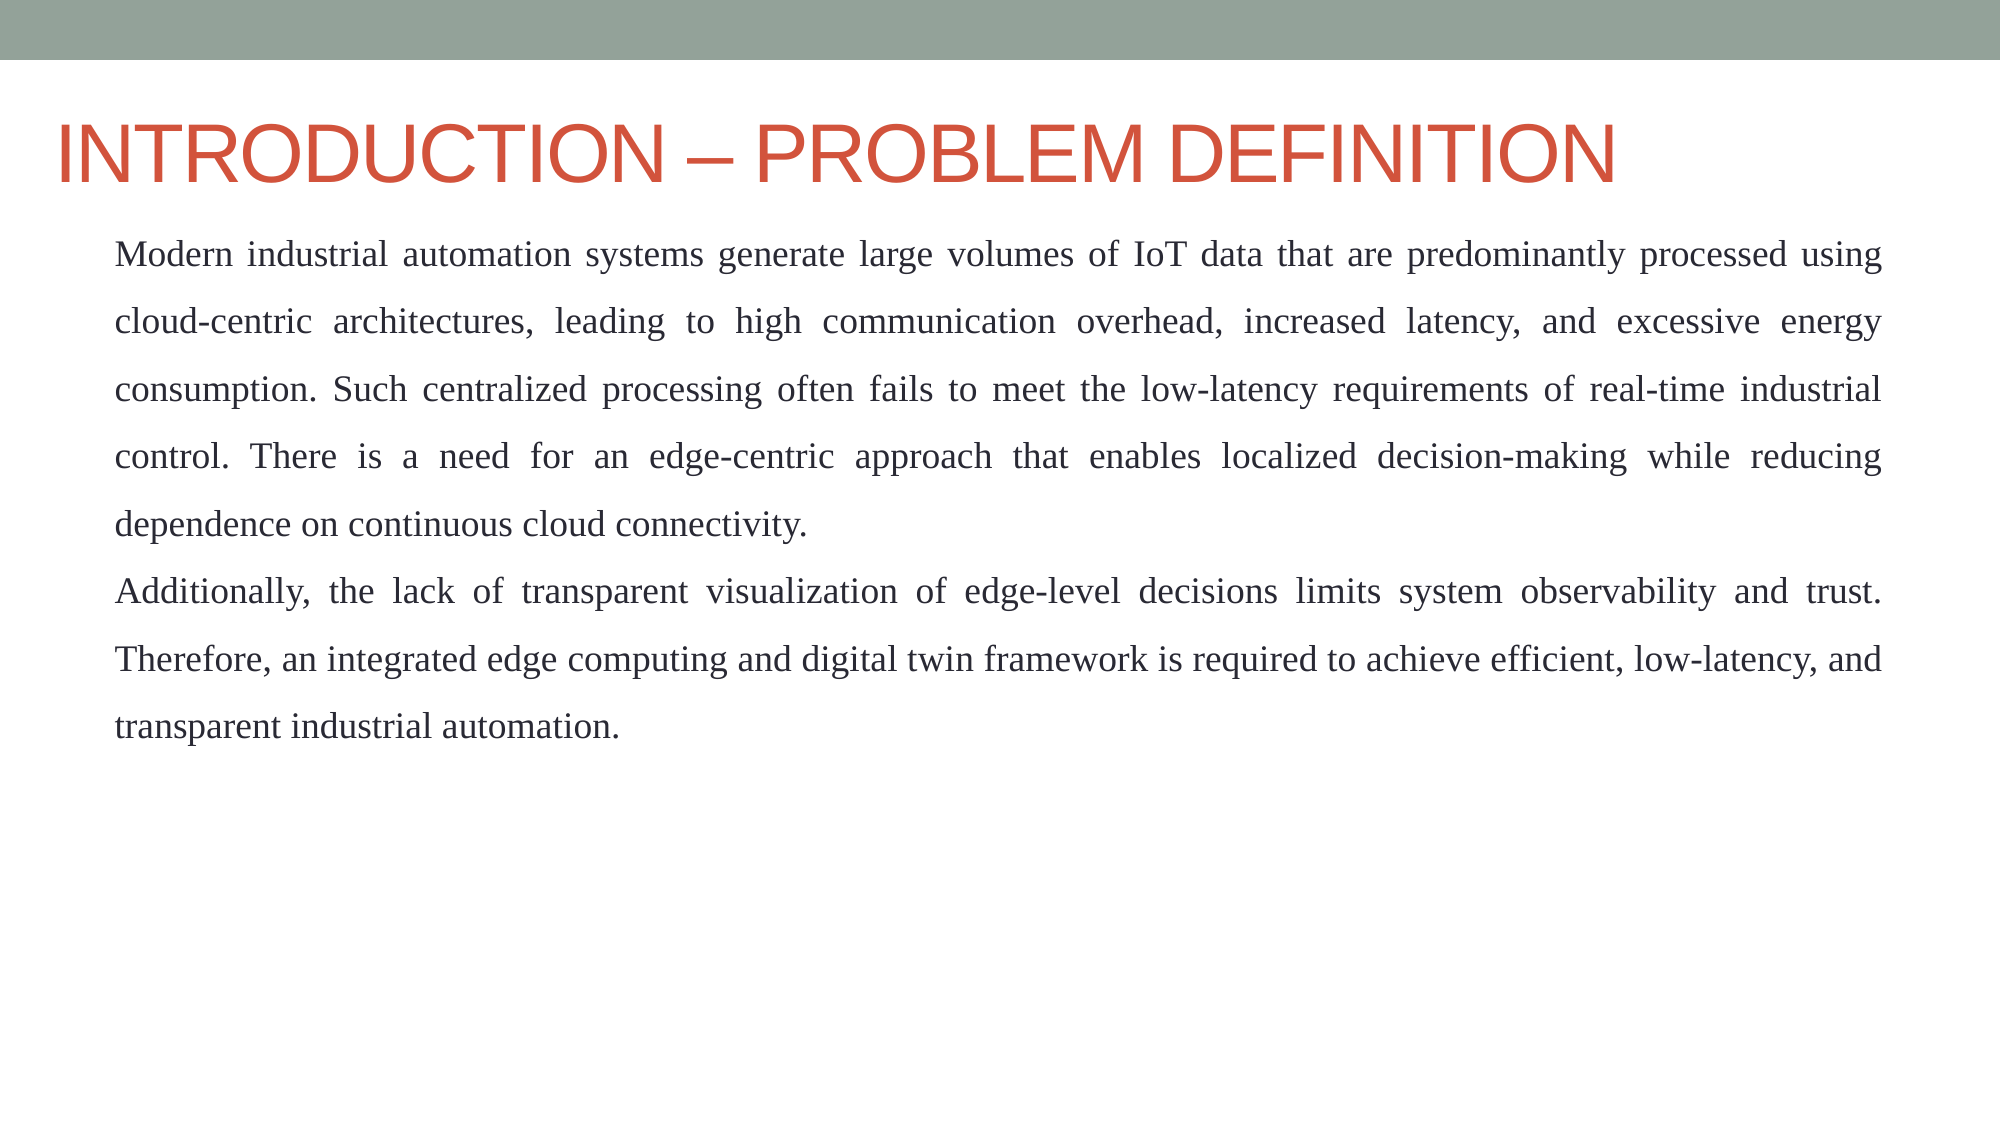

# INTRODUCTION – PROBLEM DEFINITION
Modern industrial automation systems generate large volumes of IoT data that are predominantly processed using cloud-centric architectures, leading to high communication overhead, increased latency, and excessive energy consumption. Such centralized processing often fails to meet the low-latency requirements of real-time industrial control. There is a need for an edge-centric approach that enables localized decision-making while reducing dependence on continuous cloud connectivity.
Additionally, the lack of transparent visualization of edge-level decisions limits system observability and trust. Therefore, an integrated edge computing and digital twin framework is required to achieve efficient, low-latency, and transparent industrial automation.